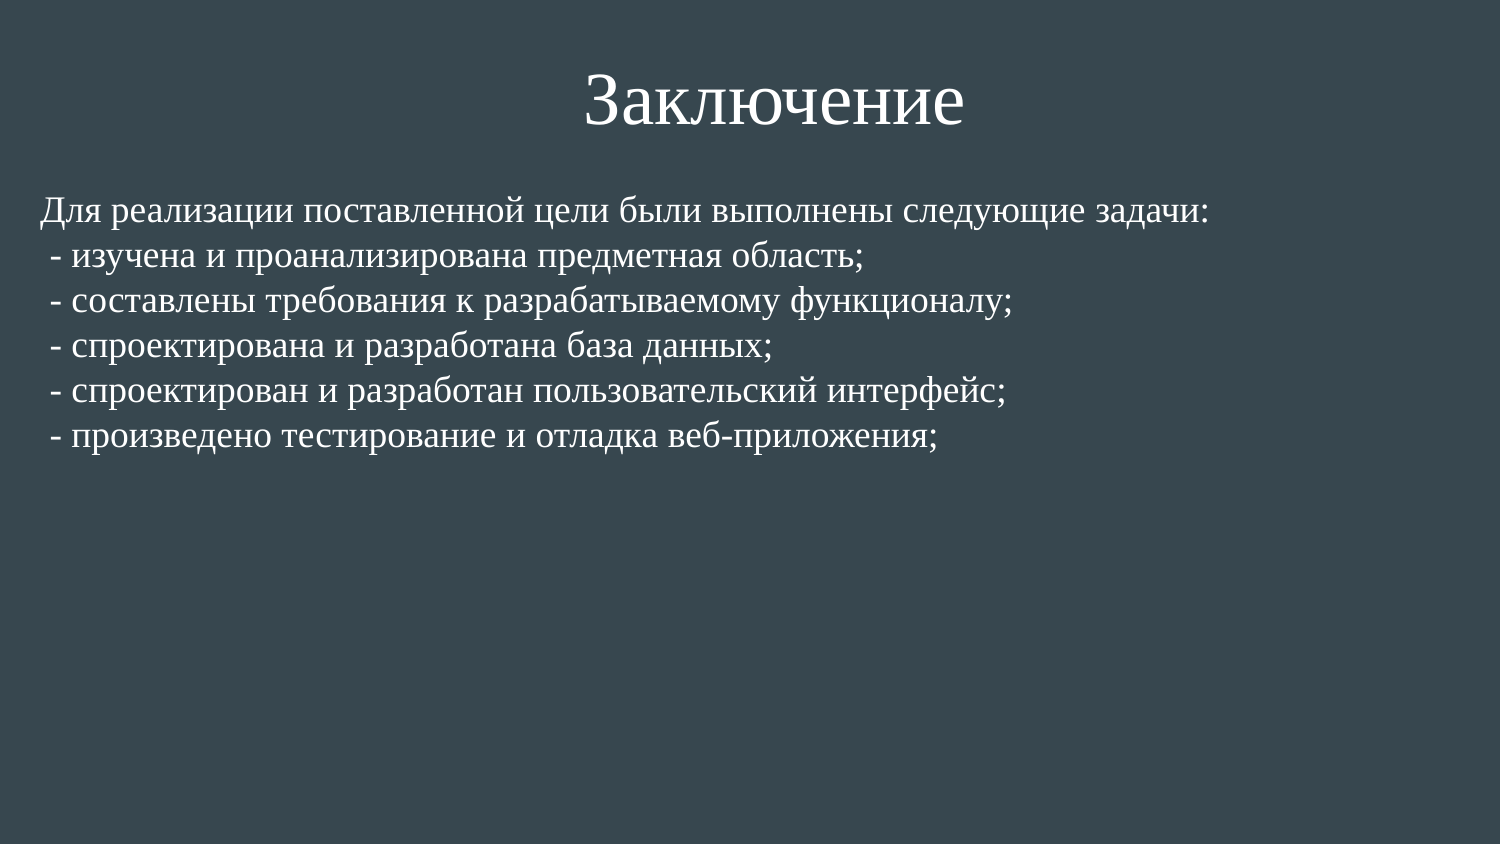

# Заключение

Для реализации поставленной цели были выполнены следующие задачи:
 - изучена и проанализирована предметная область;
 - составлены требования к разрабатываемому функционалу;
 - спроектирована и разработана база данных;
 - спроектирован и разработан пользовательский интерфейс;
 - произведено тестирование и отладка веб-приложения;

	В ходе выполнения дипломной работы все поставленные задачи были выполнены, в итоге было разработано веб-приложение для риелторского агентства.

15